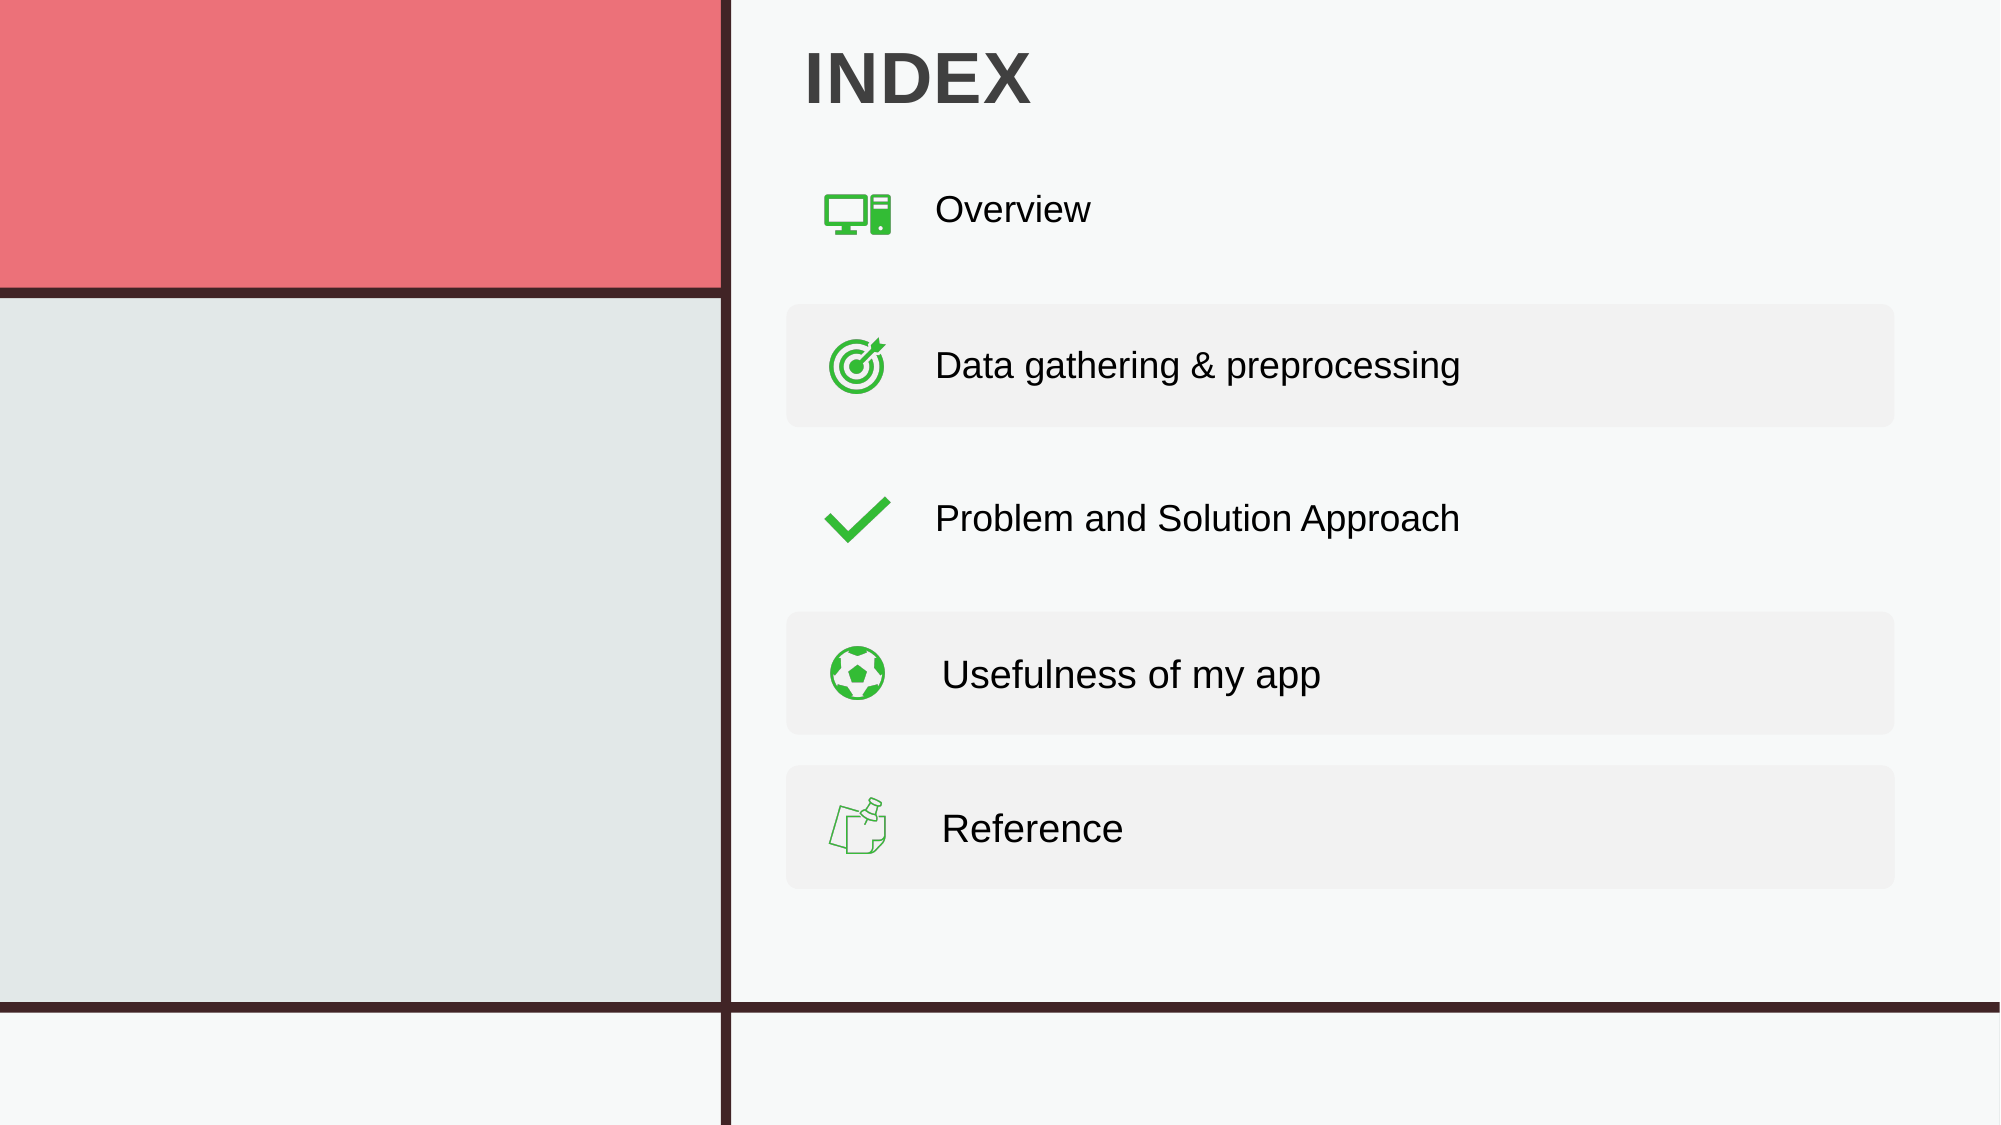

# INDEX

Usefulness of my app
Reference
Overview

Data gathering & preprocessing

Problem and Solution Approach